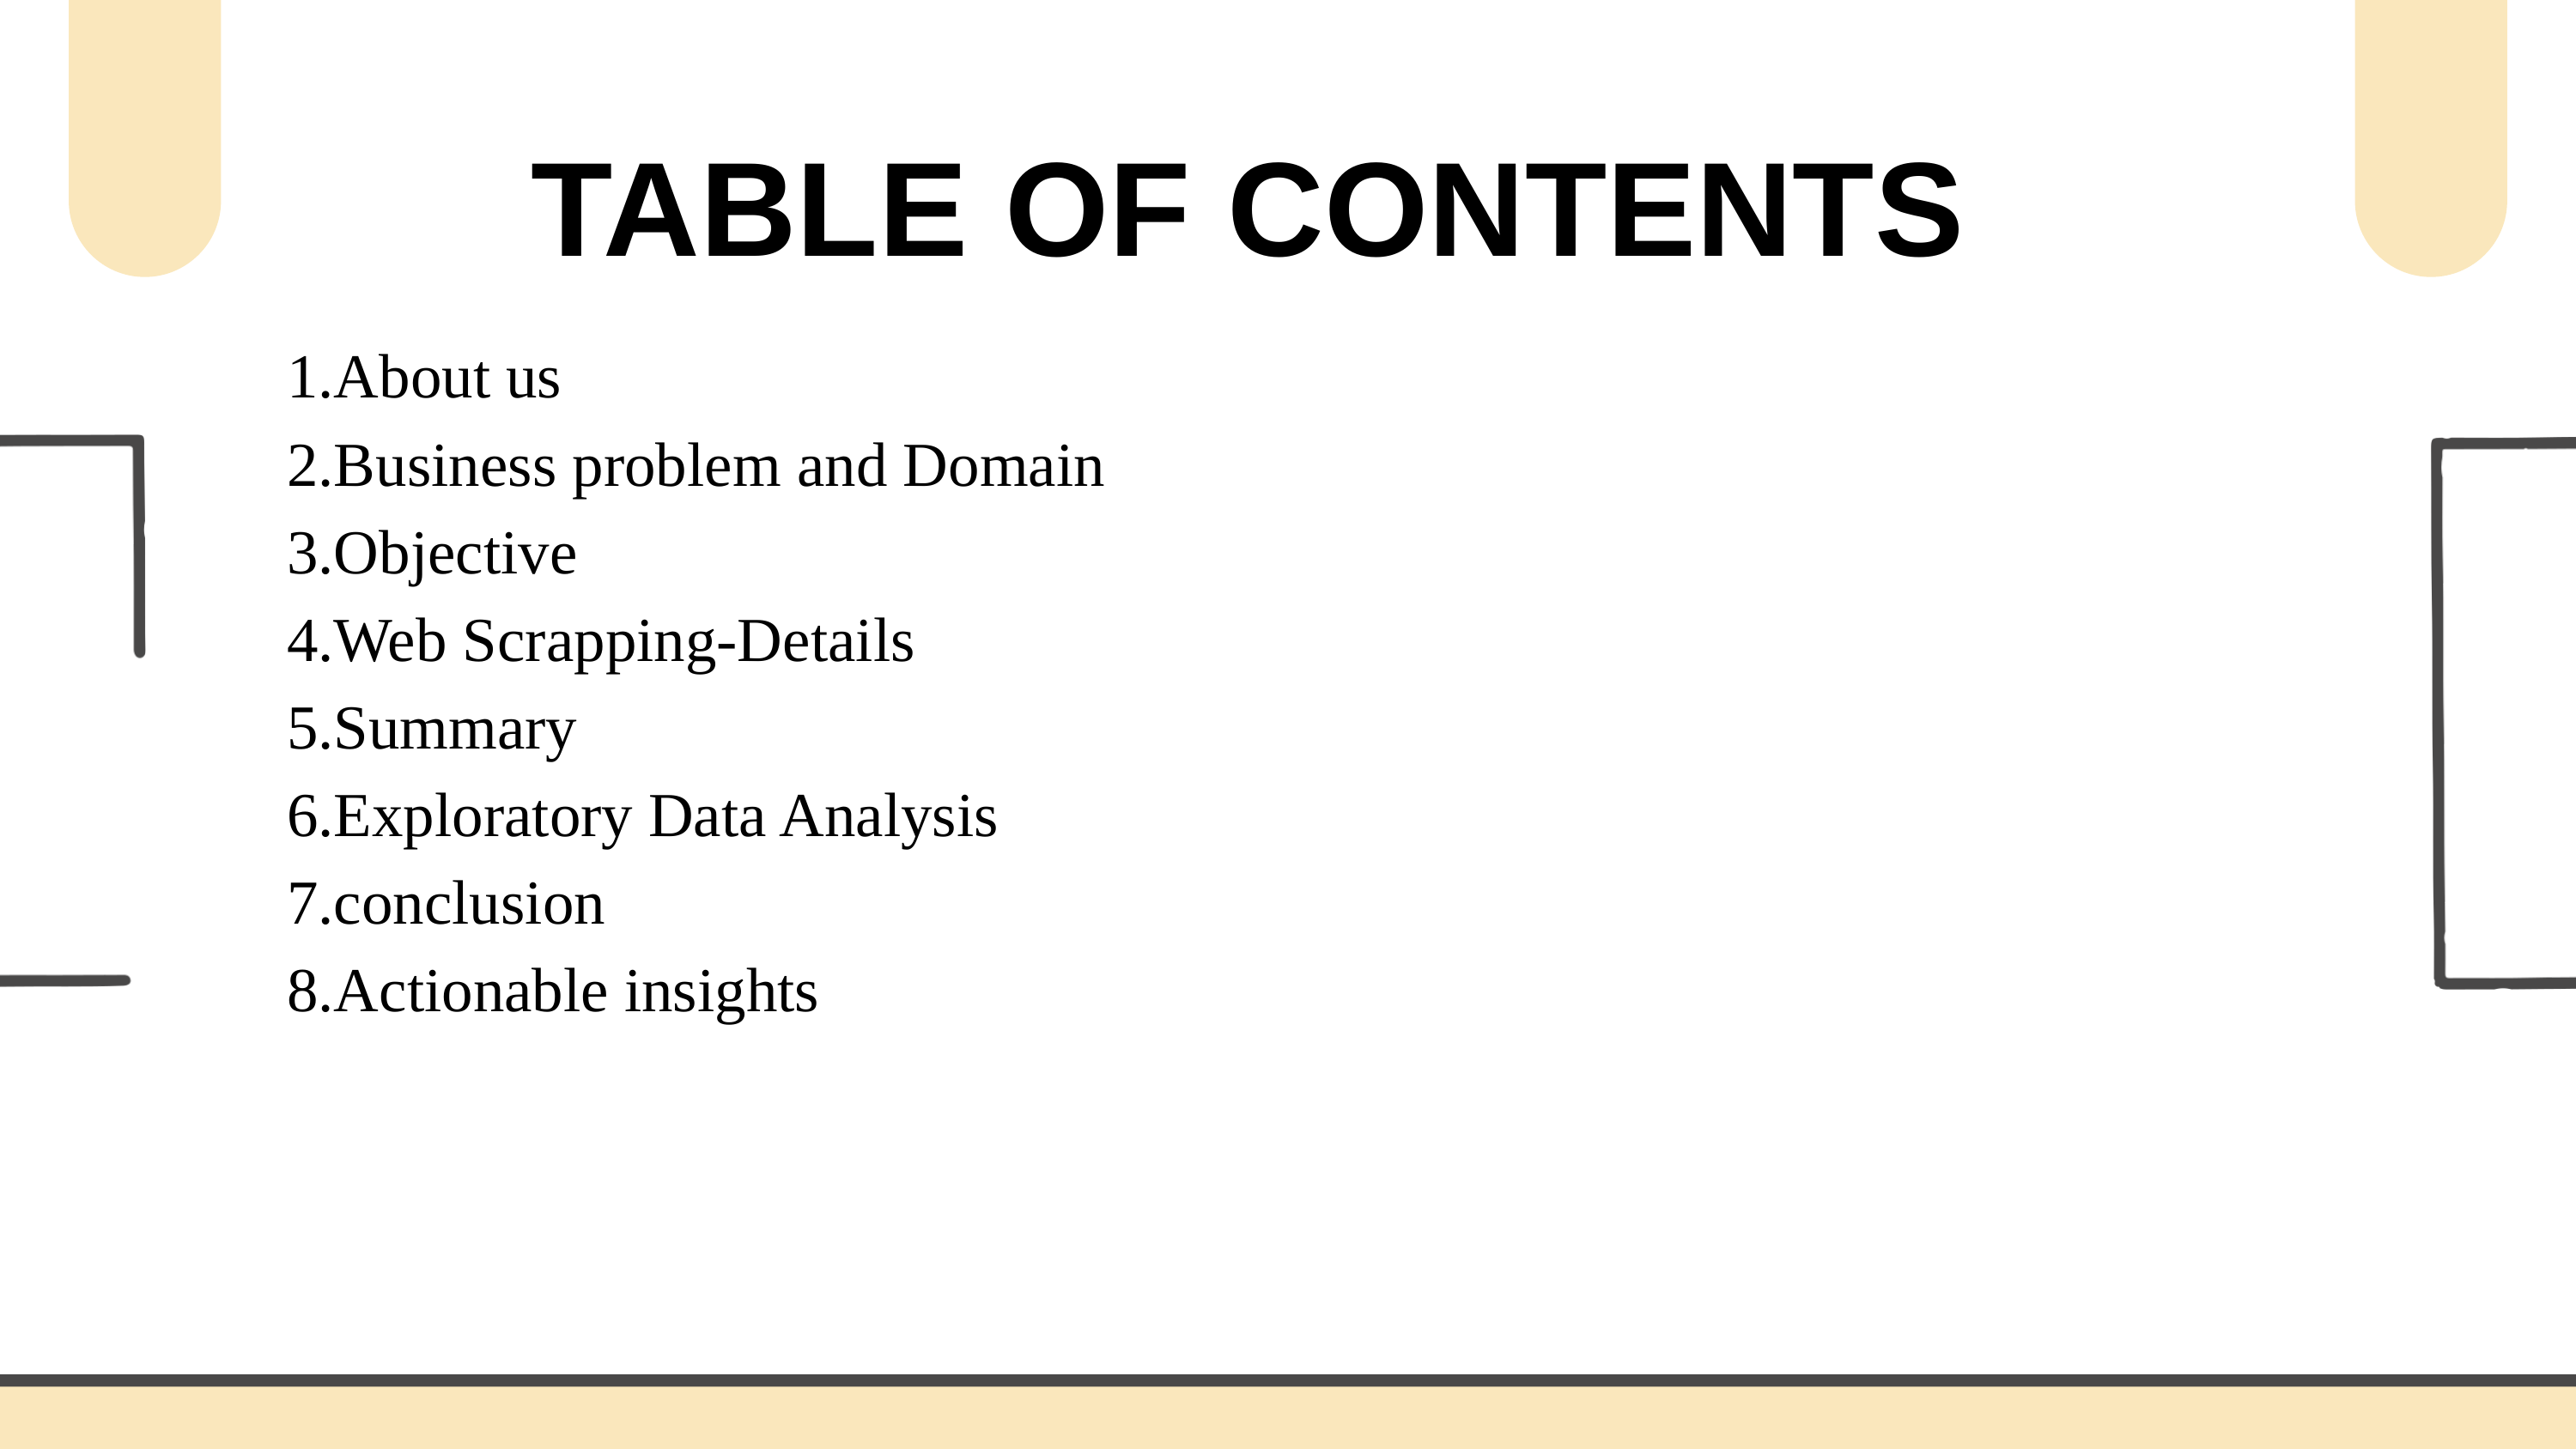

TABLE OF CONTENTS
1.About us
2.Business problem and Domain
3.Objective
4.Web Scrapping-Details
5.Summary
6.Exploratory Data Analysis
7.conclusion
8.Actionable insights